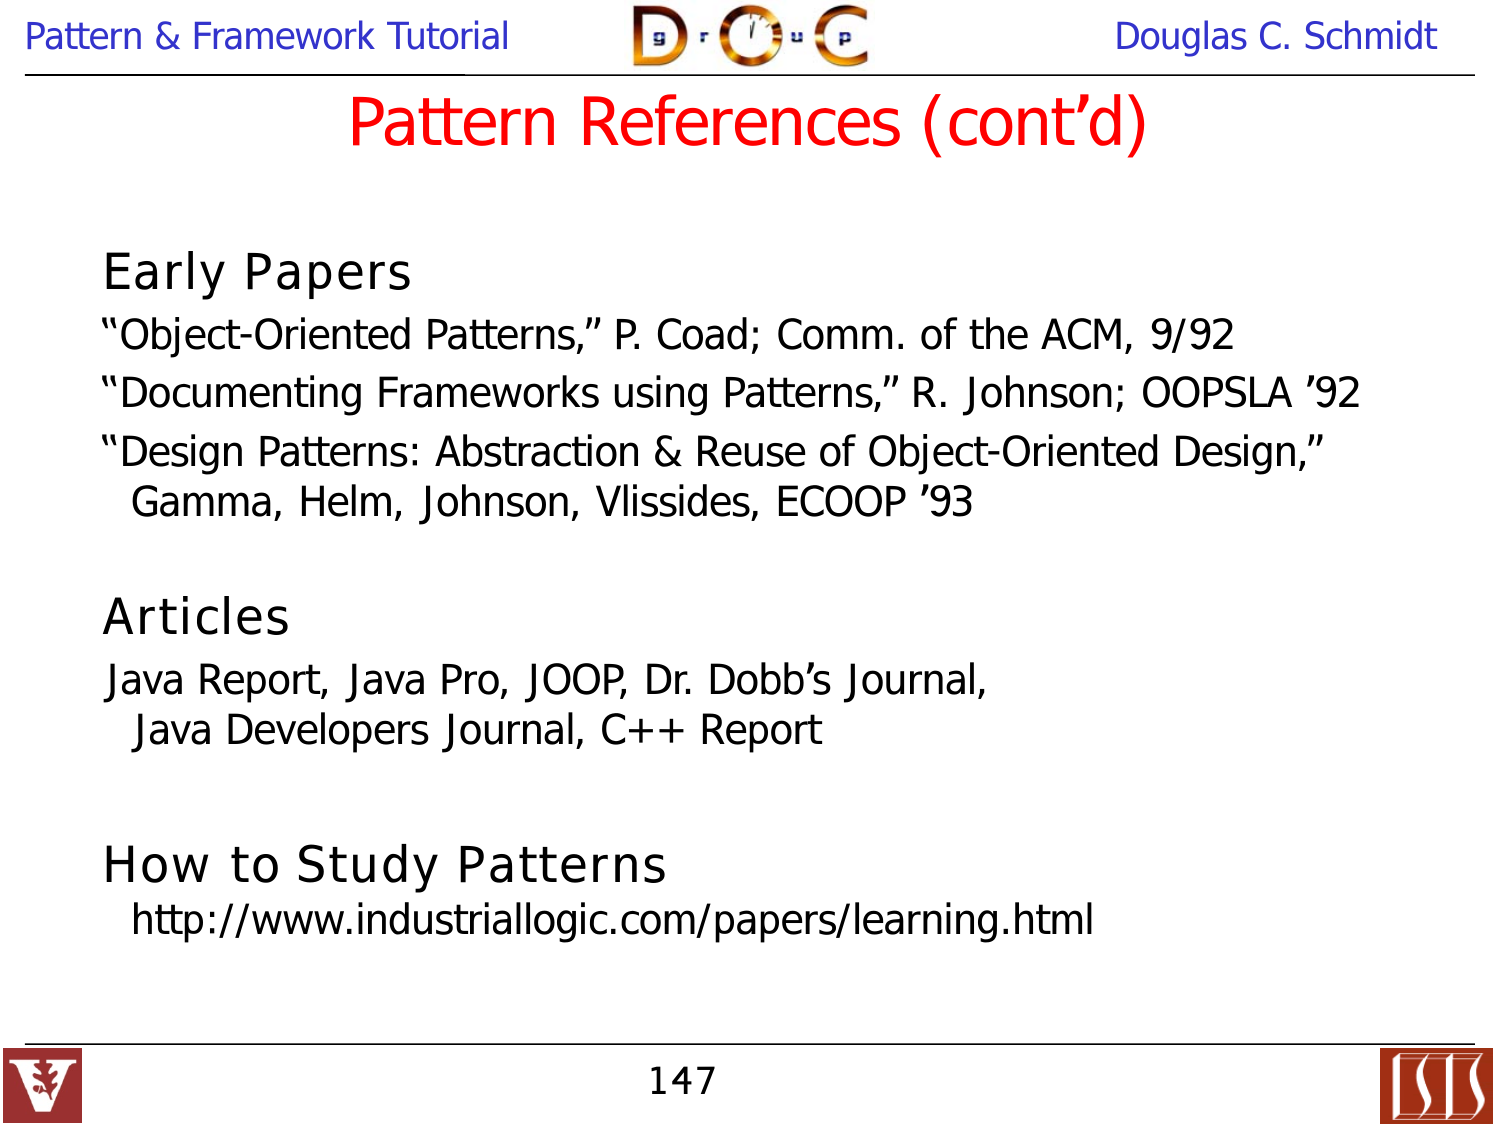

# Pattern References (cont’d)
Early Papers
“Object-Oriented Patterns,” P. Coad; Comm. of the ACM, 9/92
“Documenting Frameworks using Patterns,” R. Johnson; OOPSLA ’92
“Design Patterns: Abstraction & Reuse of Object-Oriented Design,” Gamma, Helm, Johnson, Vlissides, ECOOP ’93

Articles
Java Report, Java Pro, JOOP, Dr. Dobb’s Journal,
Java Developers Journal, C++ Report

How to Study Patterns http://www.industriallogic.com/papers/learning.html